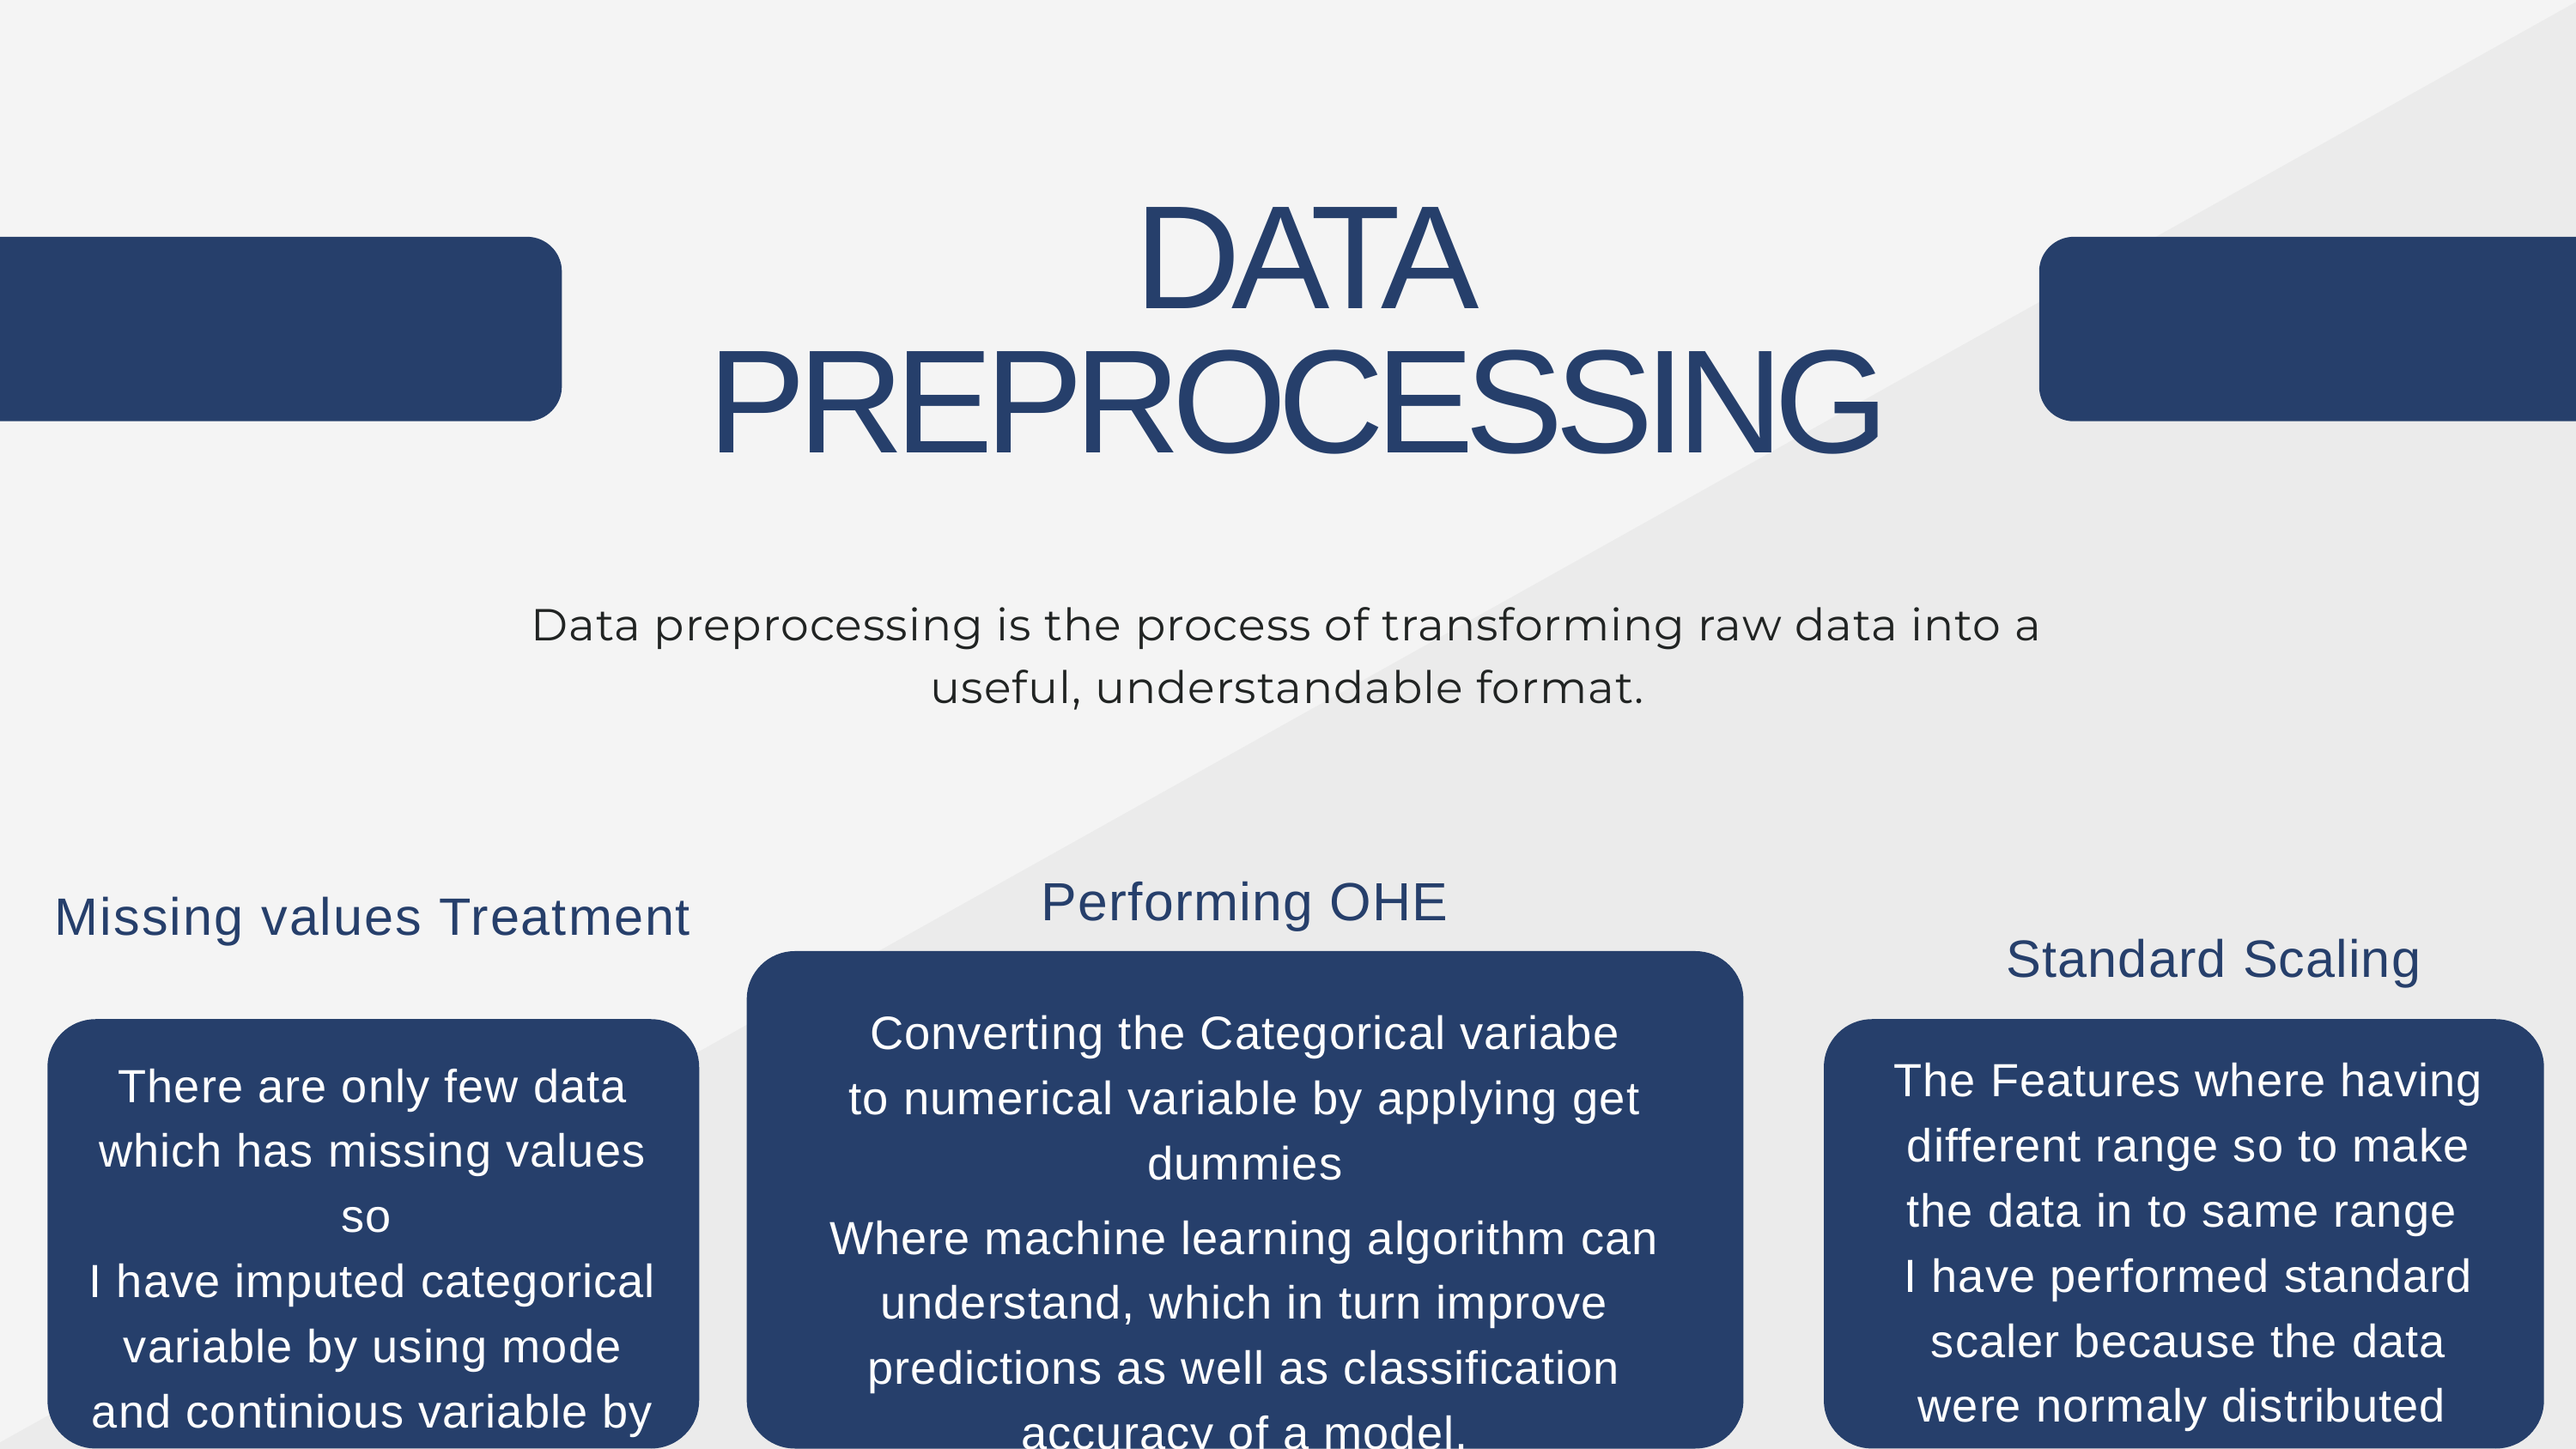

DATA PREPROCESSING

Data preprocessing is the process of transforming raw data into a useful, understandable format.

Performing OHE
Missing values Treatment
Standard Scaling

Converting the Categorical variabe
to numerical variable by applying get dummies

The Features where having different range so to make the data in to same range
I have performed standard scaler because the data were normaly distributed
There are only few data which has missing values so
I have imputed categorical variable by using mode and continious variable by using median
Where machine learning algorithm can understand, which in turn improve predictions as well as classification accuracy of a model.